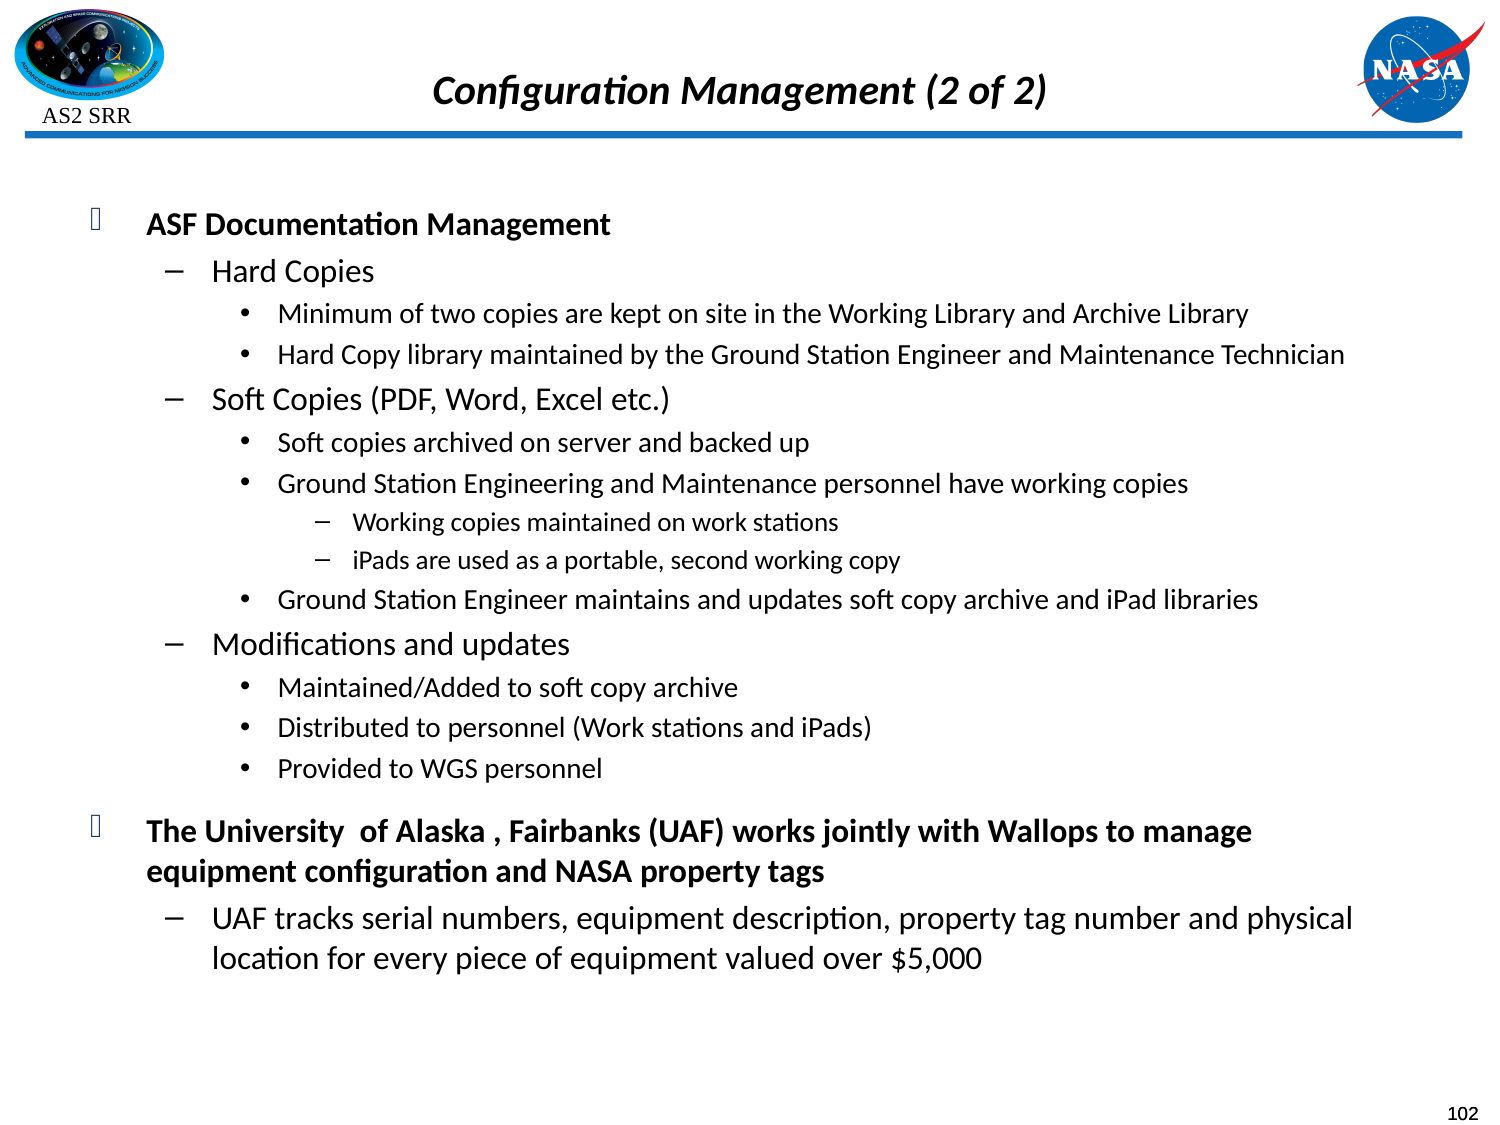

# Configuration Management (2 of 2)
ASF Documentation Management
Hard Copies
Minimum of two copies are kept on site in the Working Library and Archive Library
Hard Copy library maintained by the Ground Station Engineer and Maintenance Technician
Soft Copies (PDF, Word, Excel etc.)
Soft copies archived on server and backed up
Ground Station Engineering and Maintenance personnel have working copies
Working copies maintained on work stations
iPads are used as a portable, second working copy
Ground Station Engineer maintains and updates soft copy archive and iPad libraries
Modifications and updates
Maintained/Added to soft copy archive
Distributed to personnel (Work stations and iPads)
Provided to WGS personnel
The University  of Alaska , Fairbanks (UAF) works jointly with Wallops to manage equipment configuration and NASA property tags
UAF tracks serial numbers, equipment description, property tag number and physical location for every piece of equipment valued over $5,000